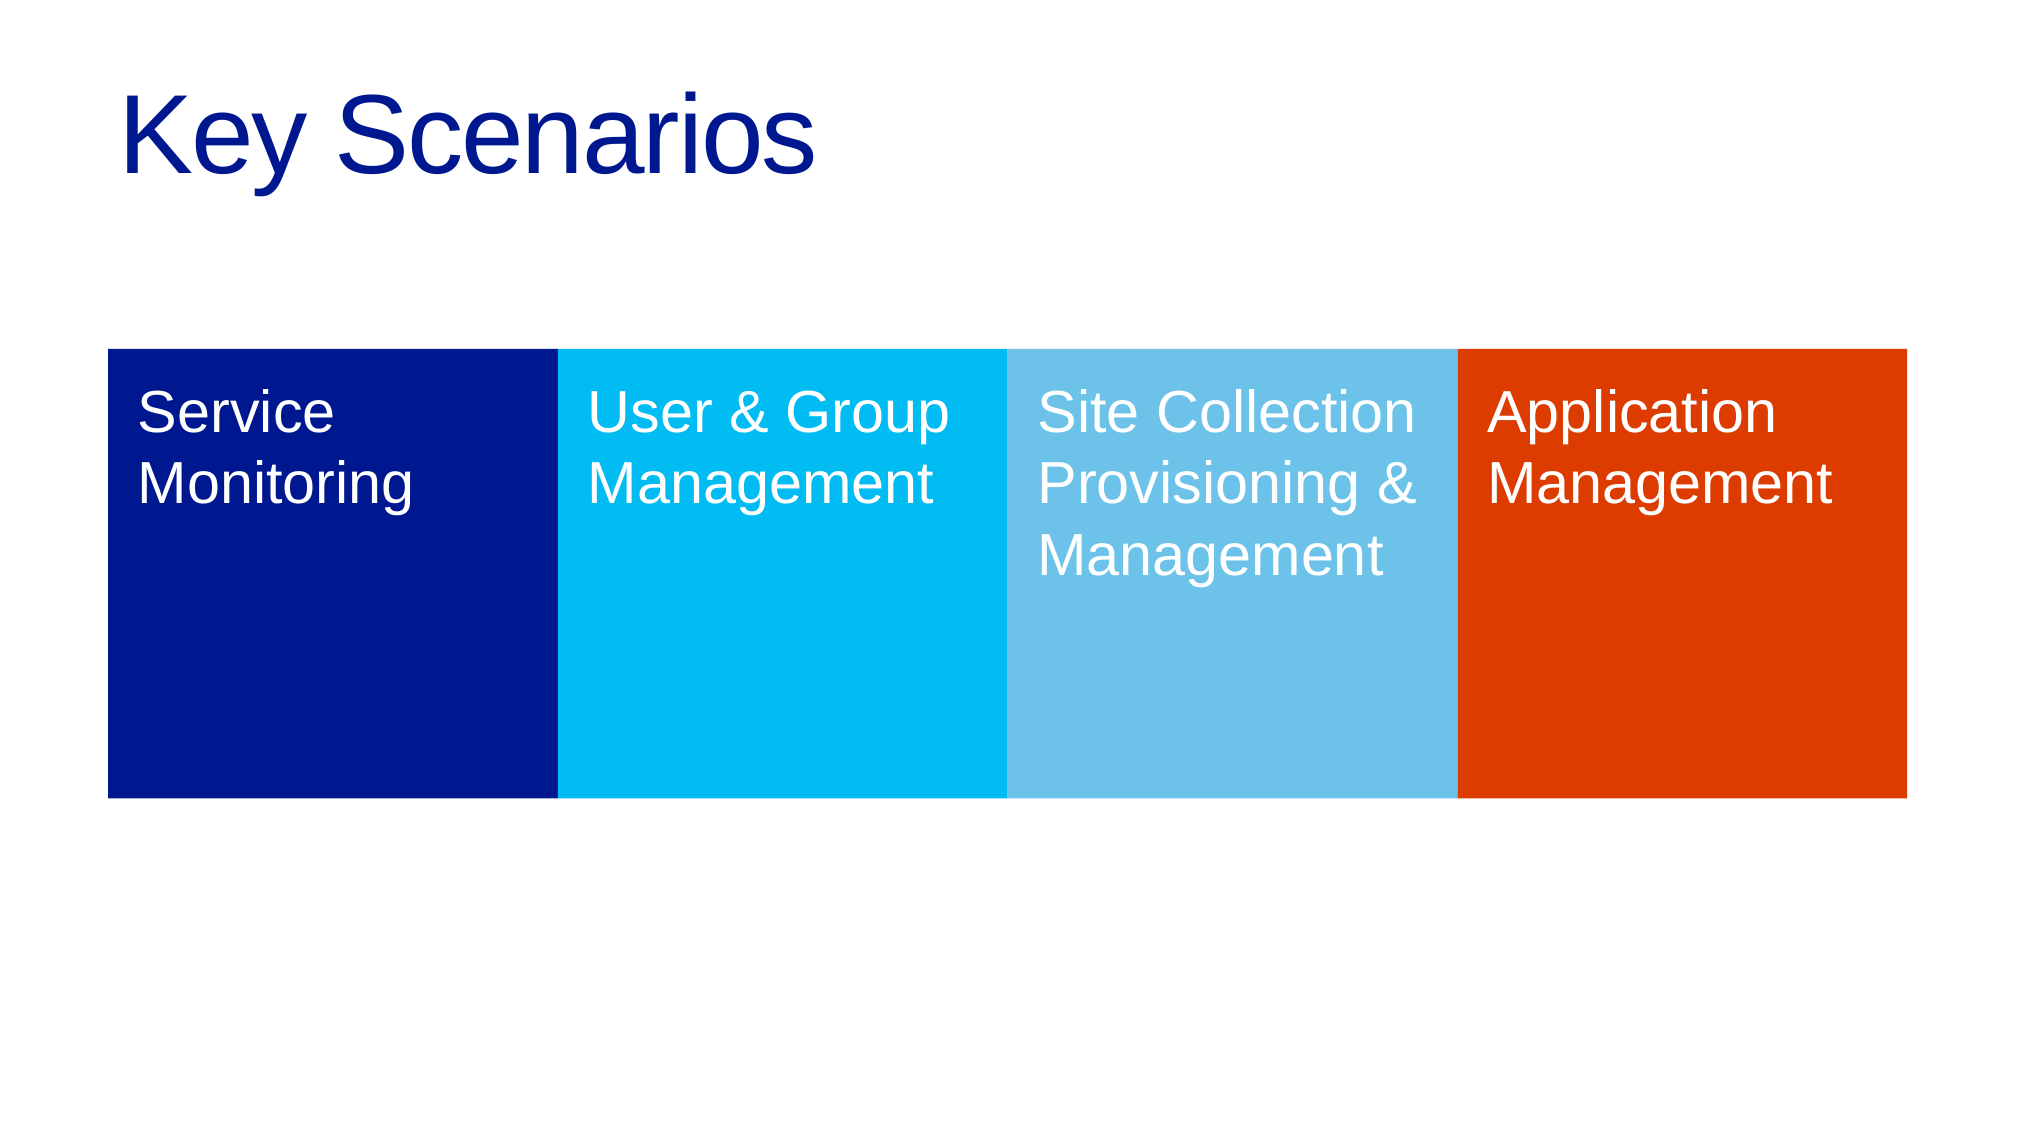

# Key Scenarios
Service Monitoring
User & Group Management
Site Collection Provisioning & Management
Application Management